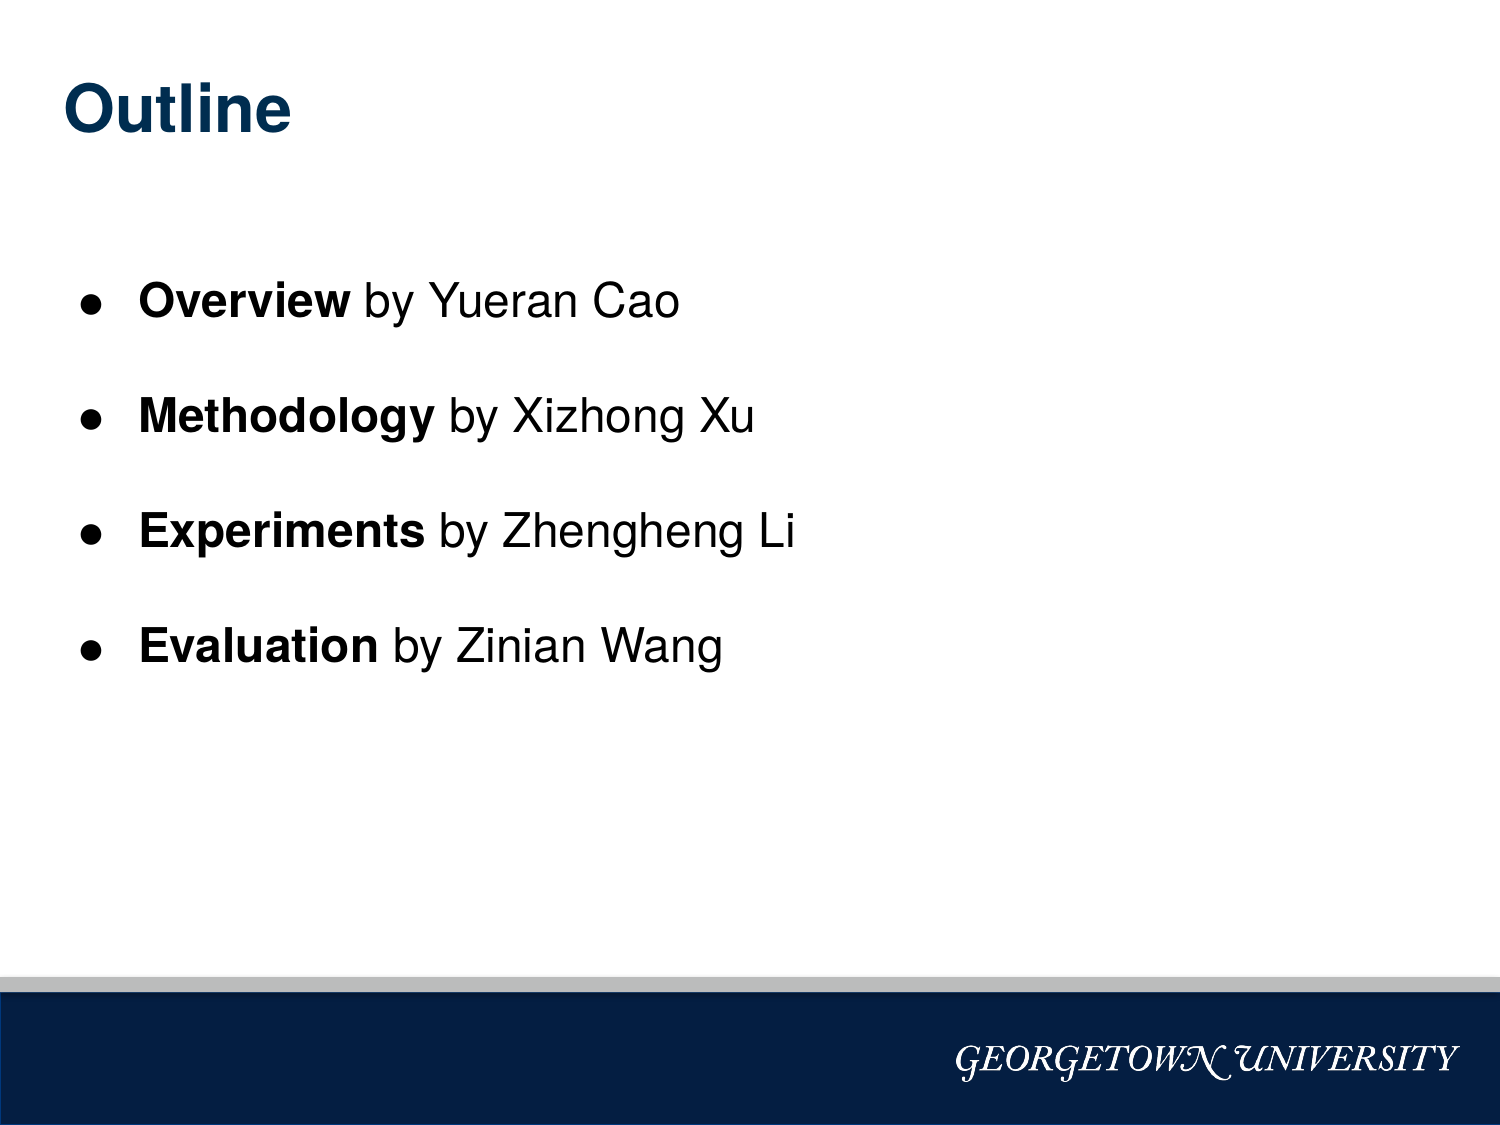

Outline
Overview by Yueran Cao
Methodology by Xizhong Xu
Experiments by Zhengheng Li
Evaluation by Zinian Wang